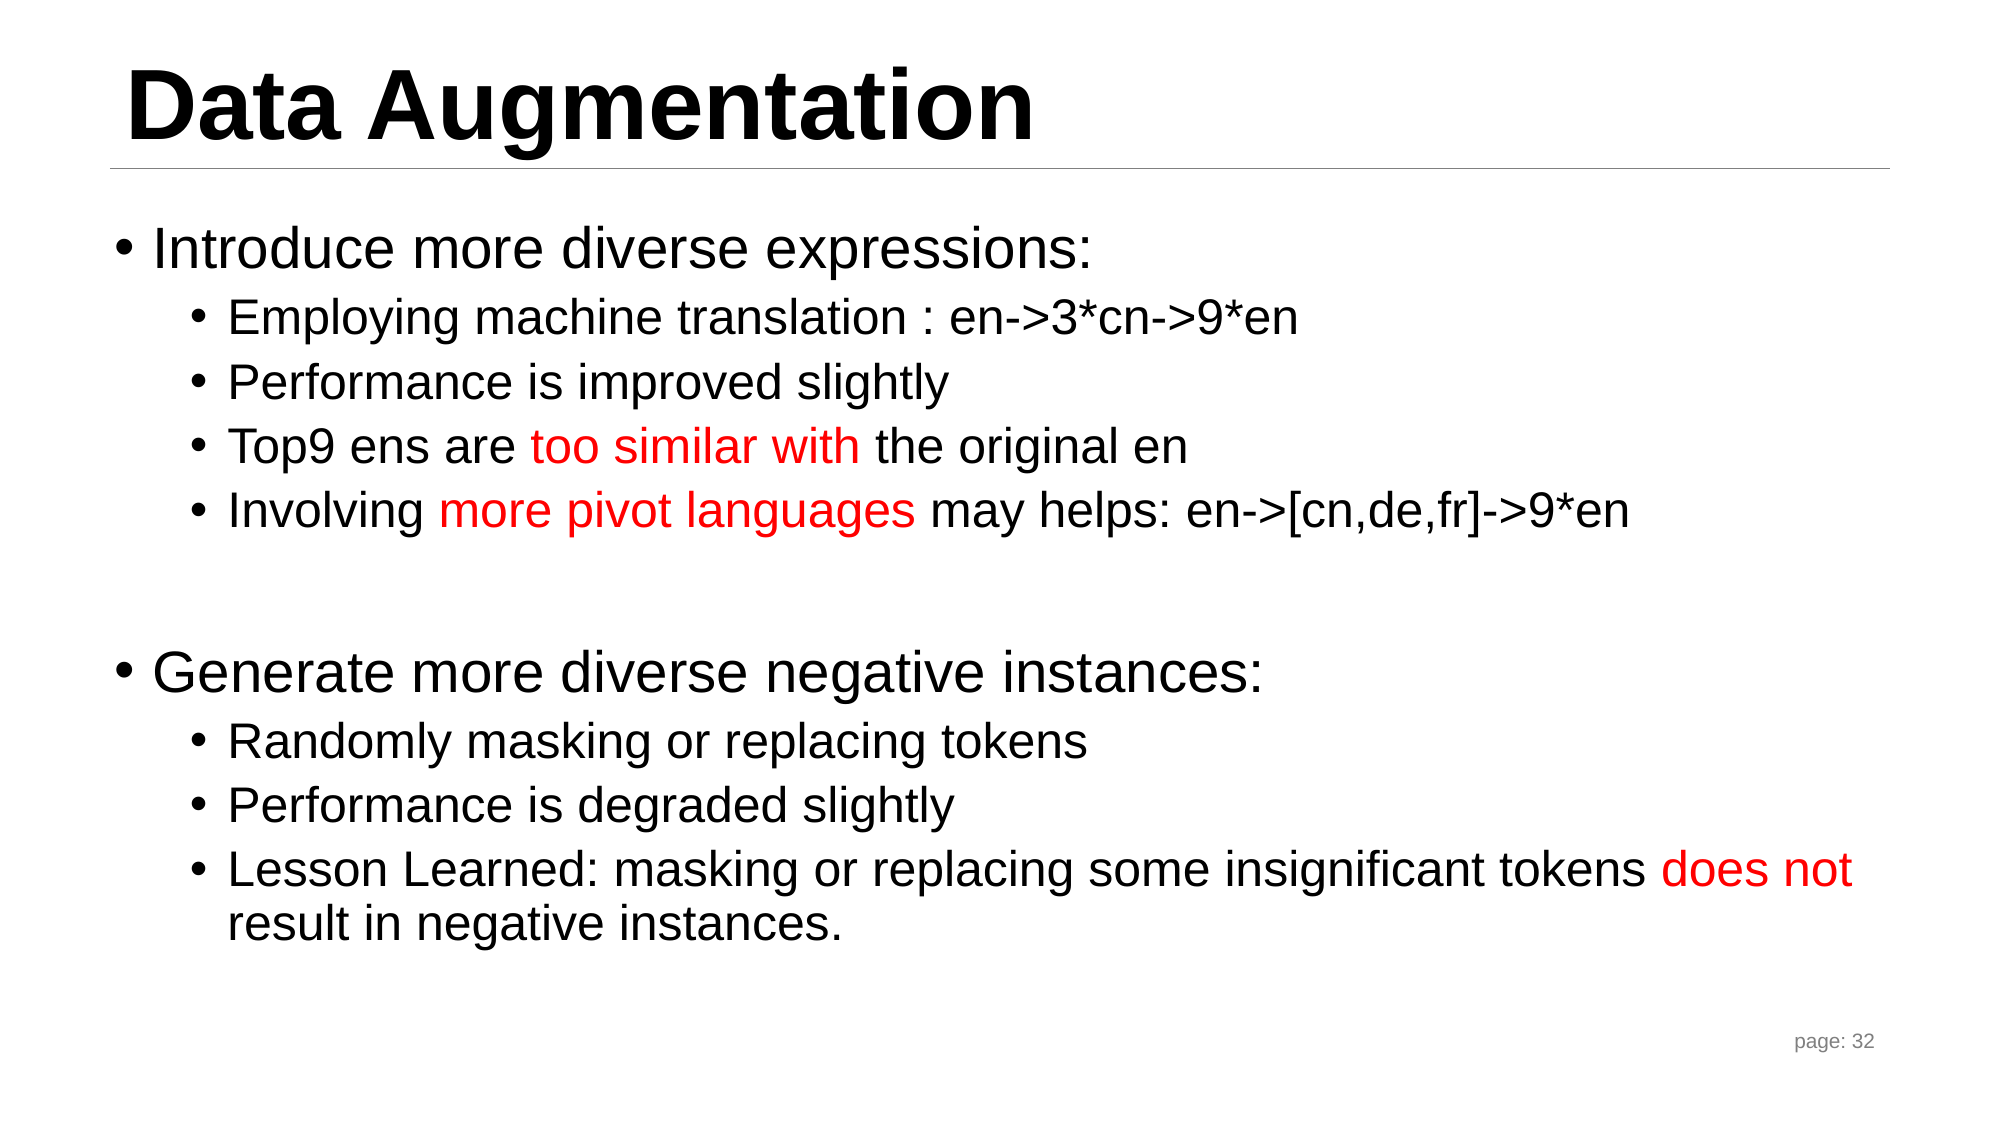

# Data Augmentation
Introduce more diverse expressions:
Employing machine translation : en->3*cn->9*en
Performance is improved slightly
Top9 ens are too similar with the original en
Involving more pivot languages may helps: en->[cn,de,fr]->9*en

Generate more diverse negative instances:
Randomly masking or replacing tokens
Performance is degraded slightly
Lesson Learned: masking or replacing some insignificant tokens does not result in negative instances.
page: 32